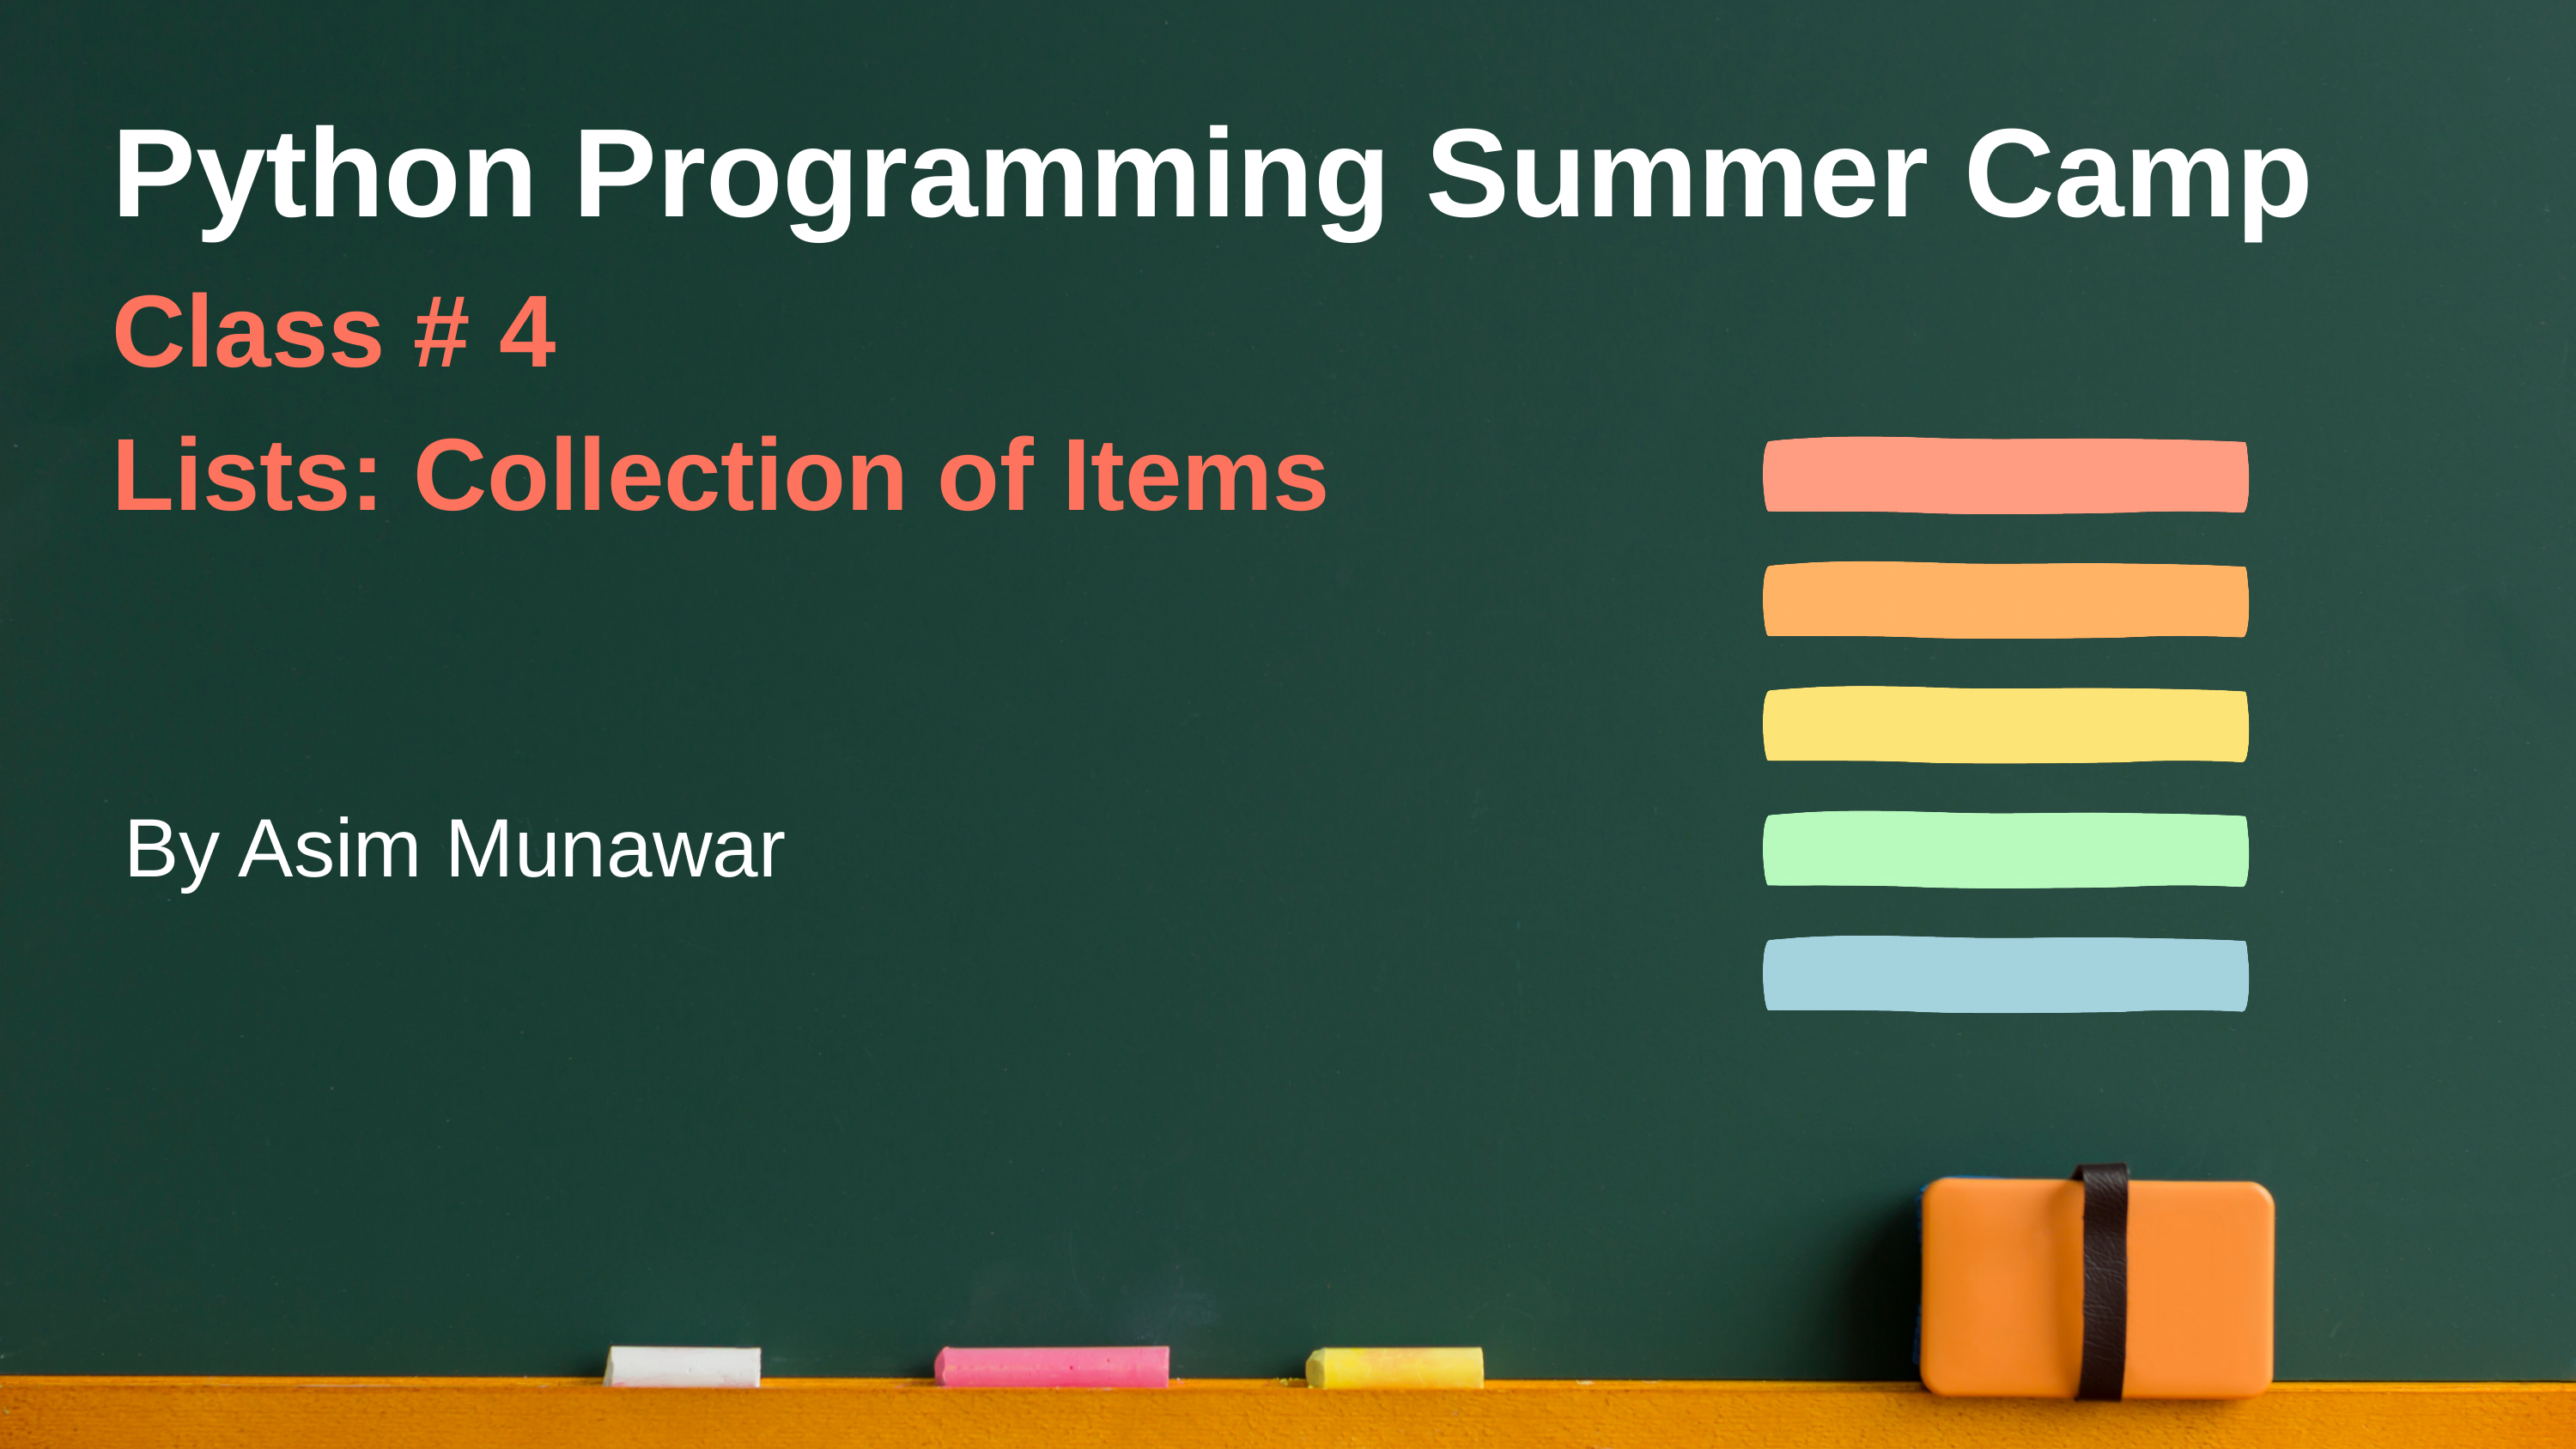

Python Programming Summer Camp
Class # 4
Lists: Collection of Items

By Asim Munawar